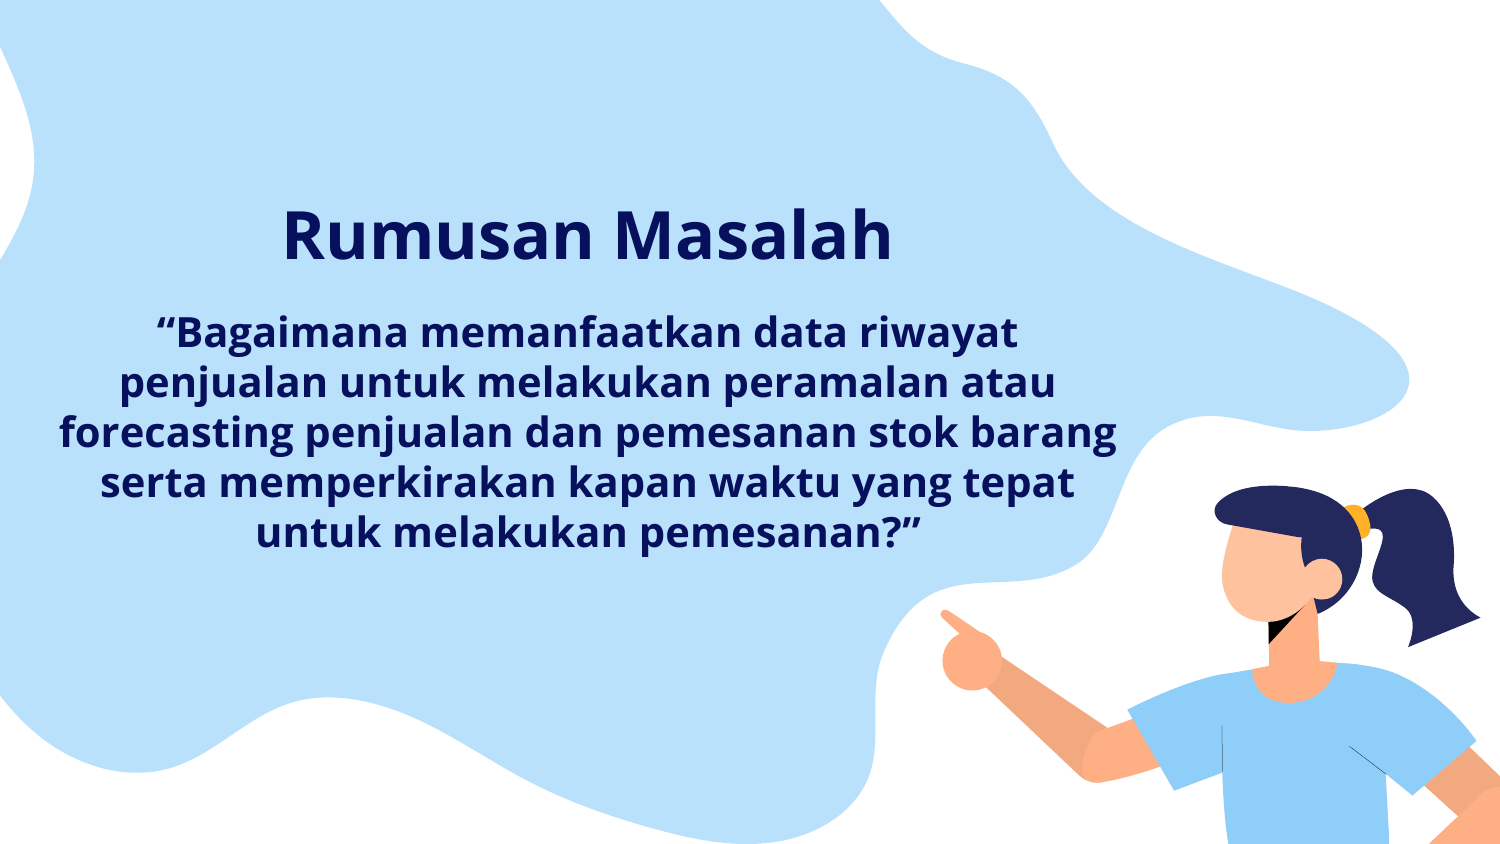

Rumusan Masalah
# “Bagaimana memanfaatkan data riwayat penjualan untuk melakukan peramalan atau forecasting penjualan dan pemesanan stok barang serta memperkirakan kapan waktu yang tepat untuk melakukan pemesanan?”